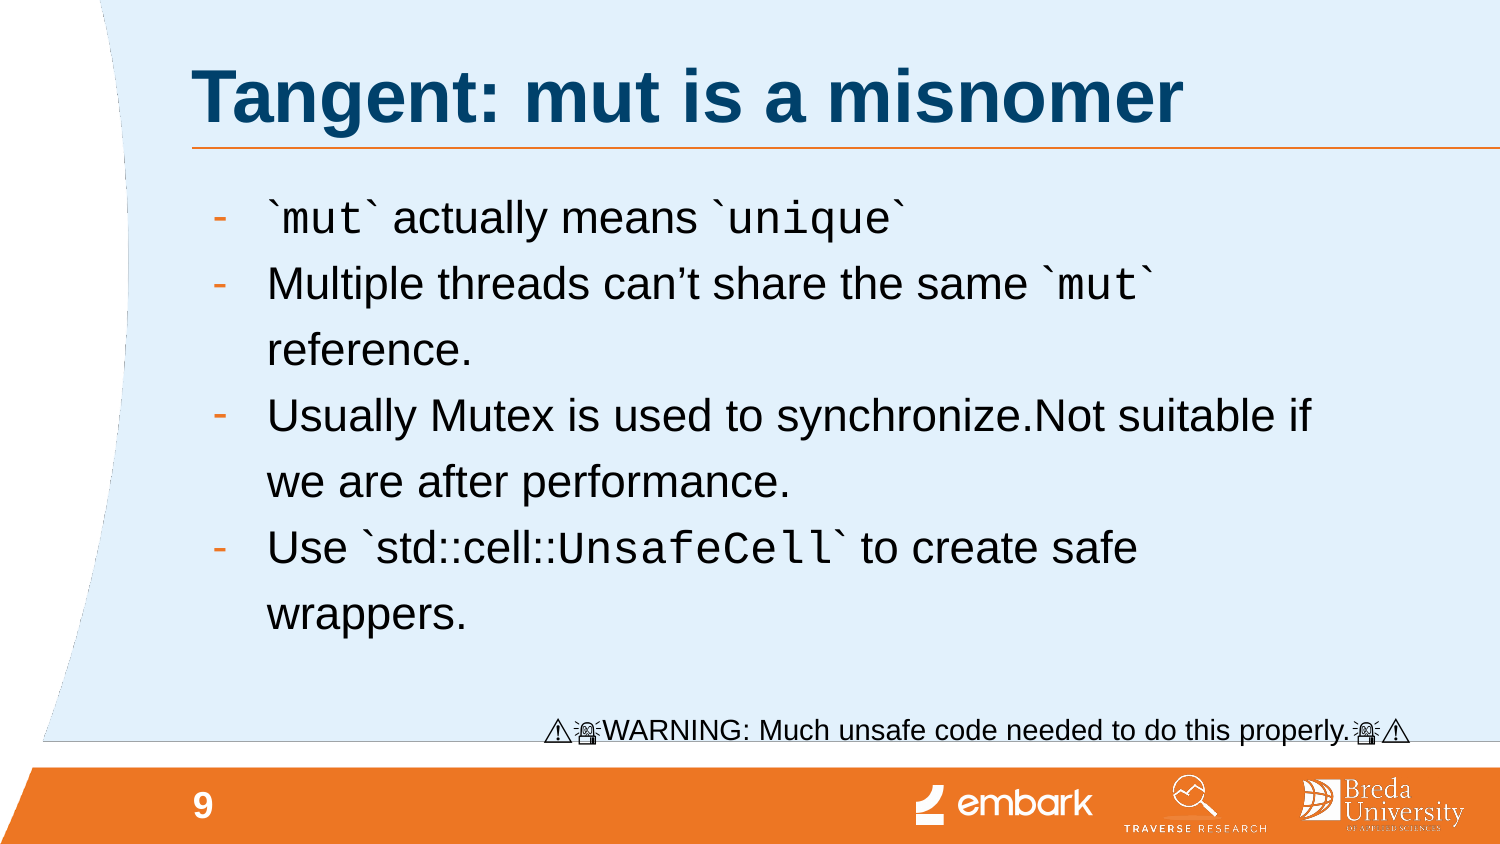

# Tangent: mut is a misnomer
`mut` actually means `unique`
Multiple threads can’t share the same `mut` reference.
Usually Mutex is used to synchronize.Not suitable if we are after performance.
Use `std::cell::UnsafeCell` to create safe wrappers.
⚠️🚨WARNING: Much unsafe code needed to do this properly.🚨⚠️
9